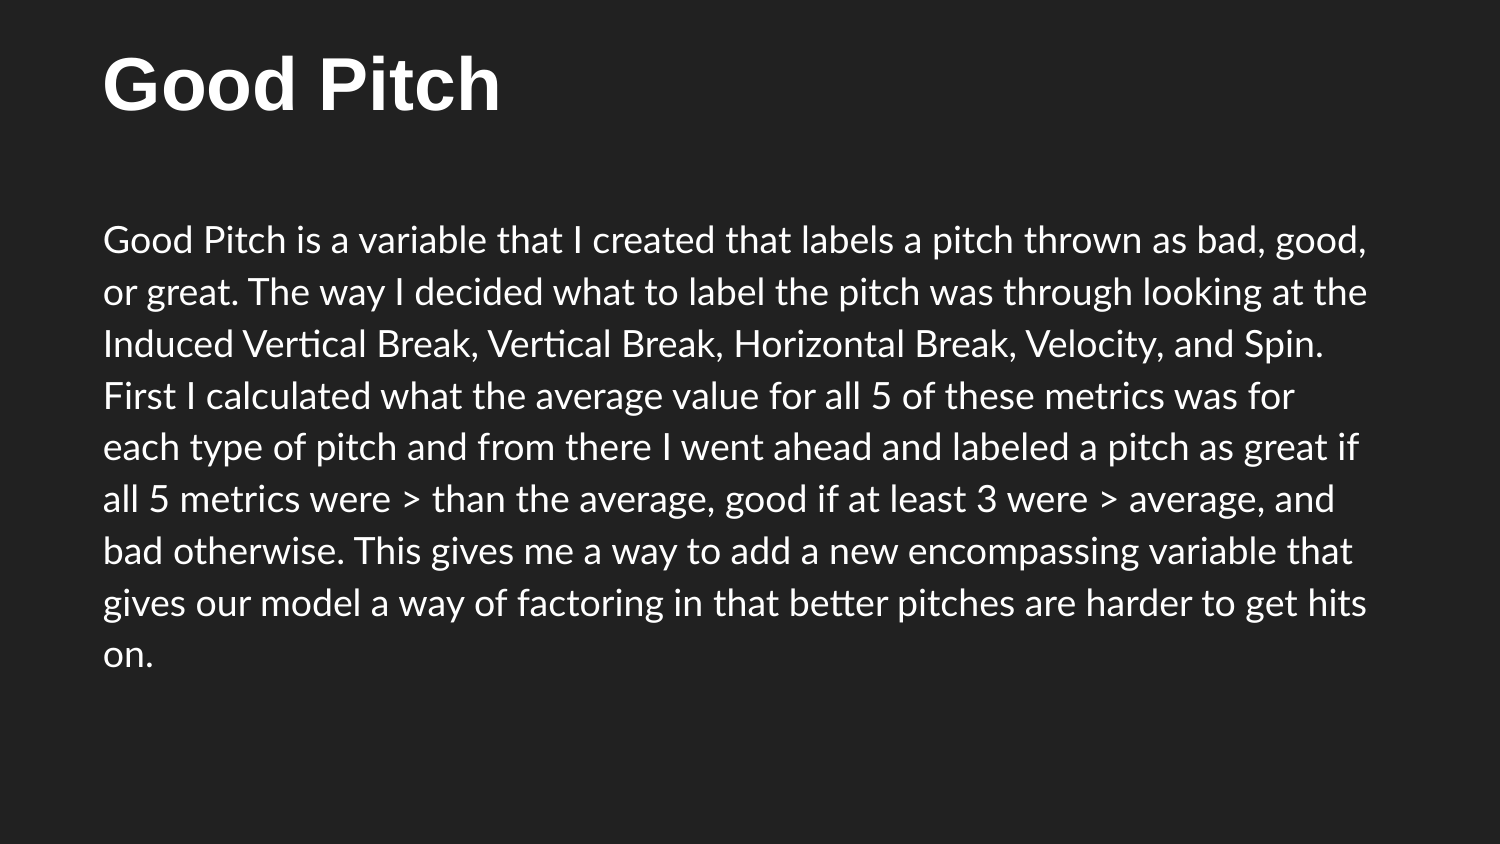

Good Pitch

Good Pitch is a variable that I created that labels a pitch thrown as bad, good, or great. The way I decided what to label the pitch was through looking at the Induced Vertical Break, Vertical Break, Horizontal Break, Velocity, and Spin. First I calculated what the average value for all 5 of these metrics was for each type of pitch and from there I went ahead and labeled a pitch as great if all 5 metrics were > than the average, good if at least 3 were > average, and bad otherwise. This gives me a way to add a new encompassing variable that gives our model a way of factoring in that better pitches are harder to get hits on.